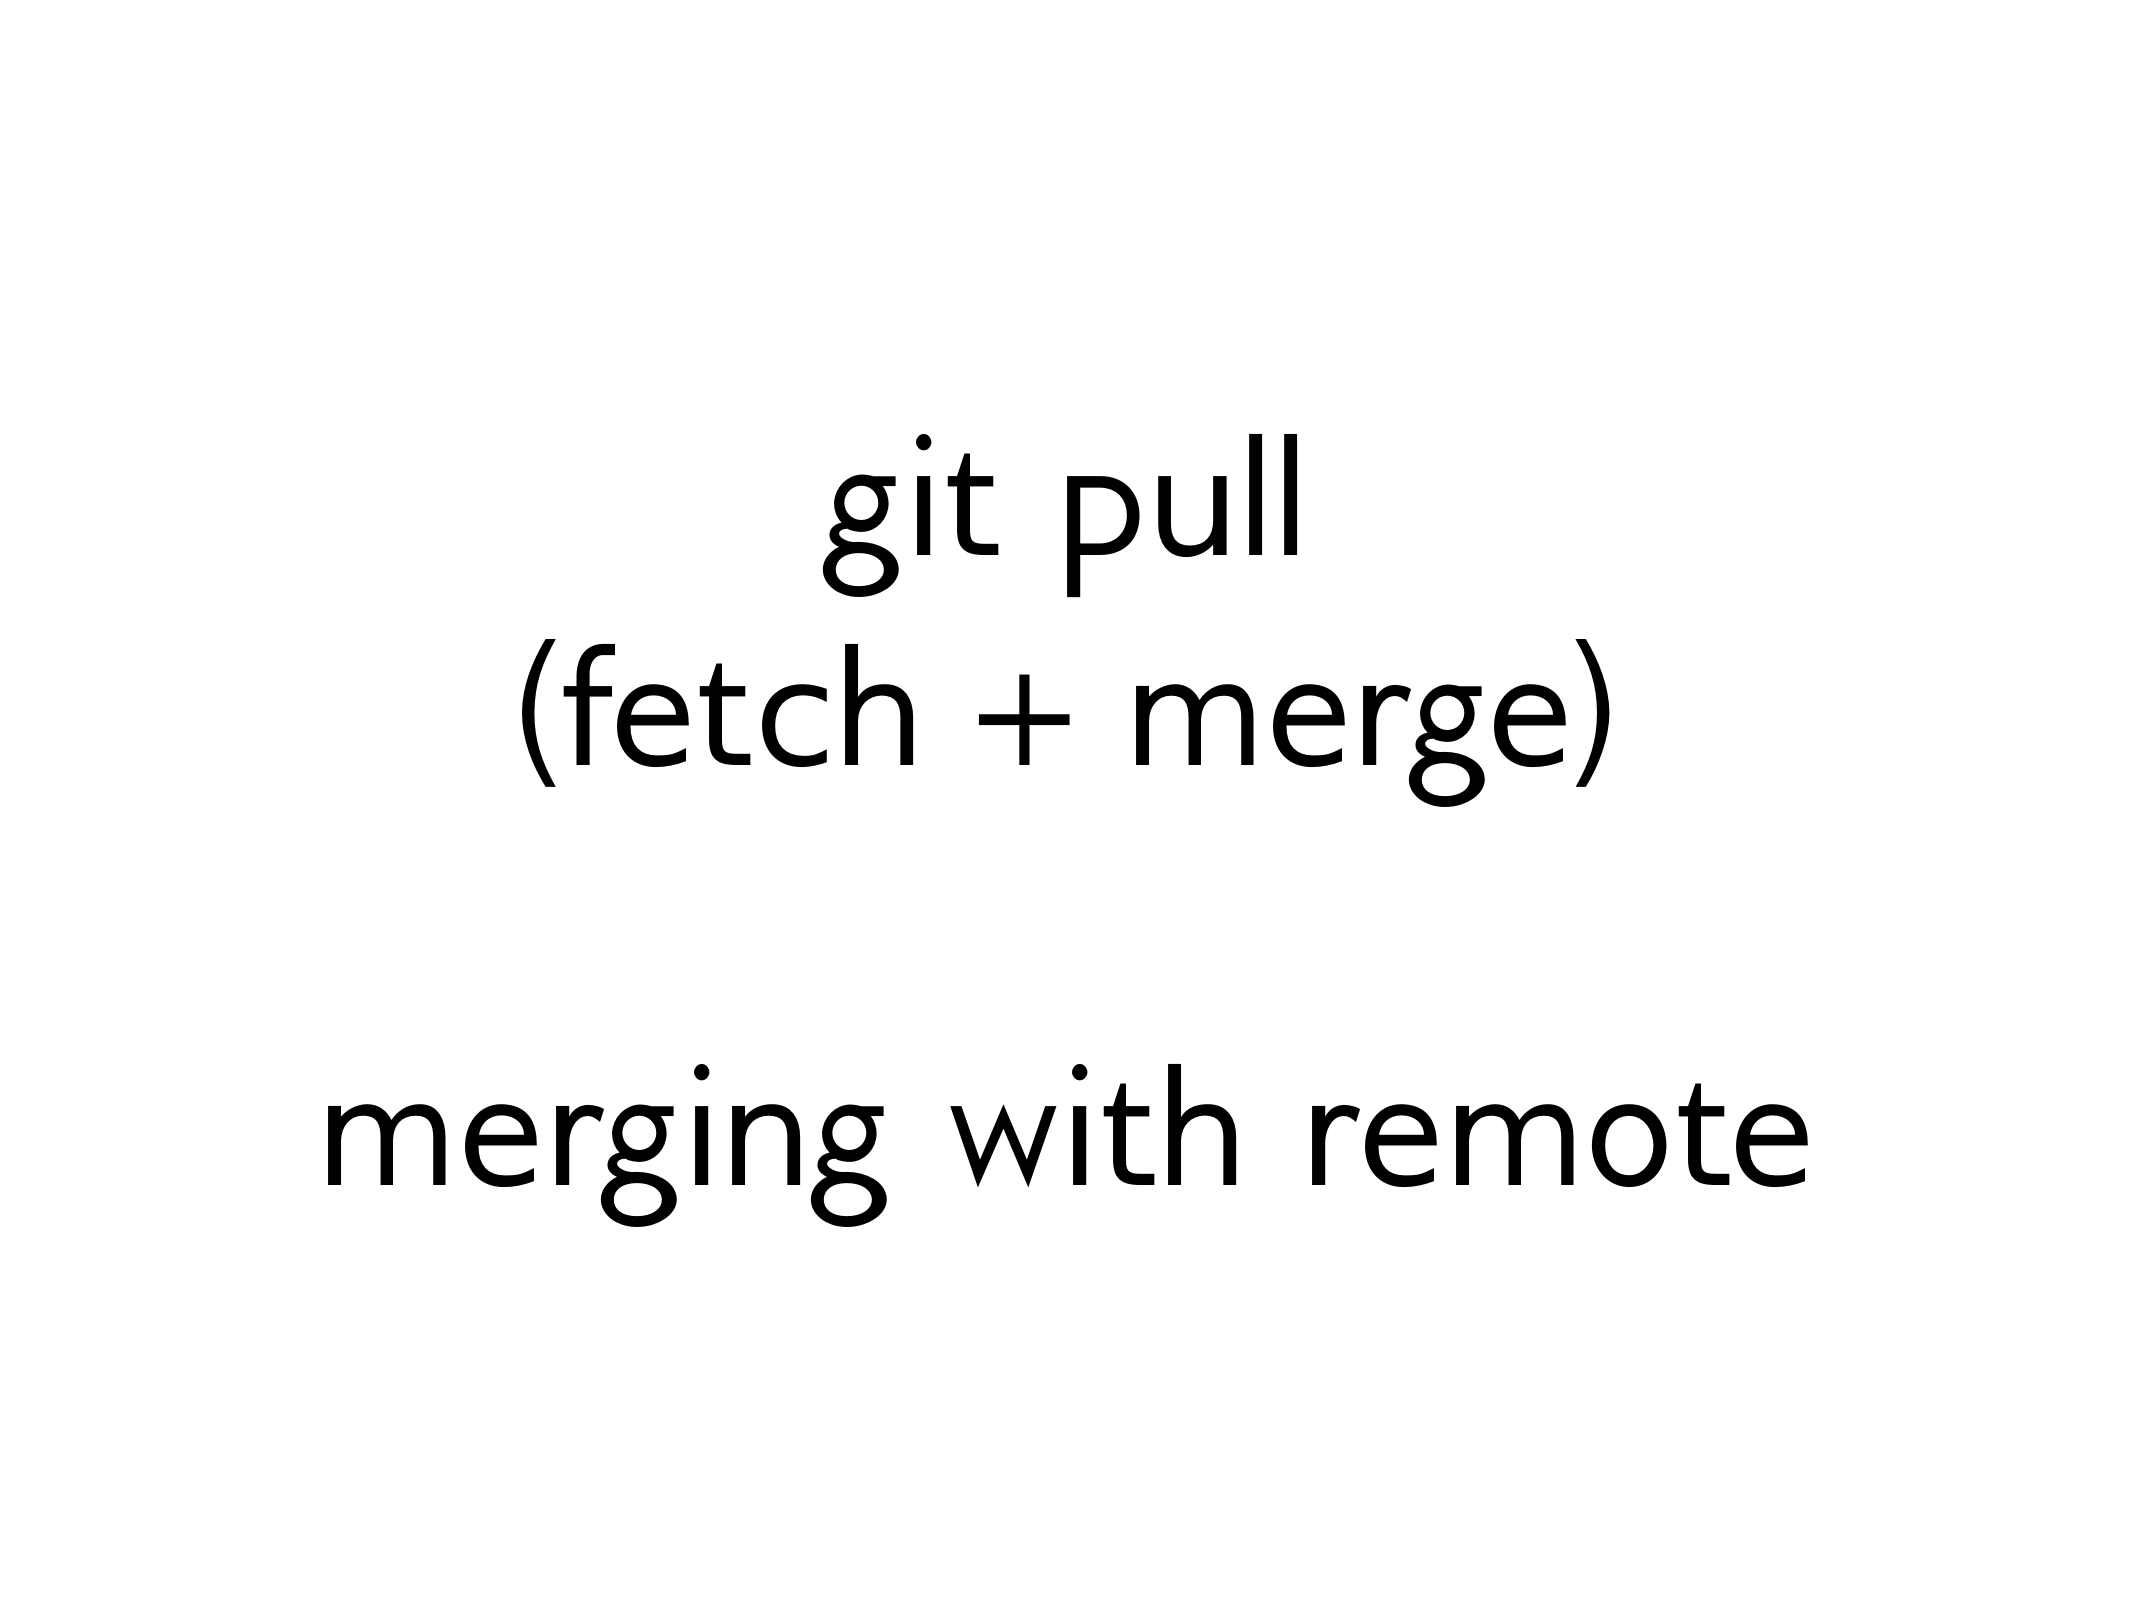

# git pull
(fetch + merge)

merging with remote